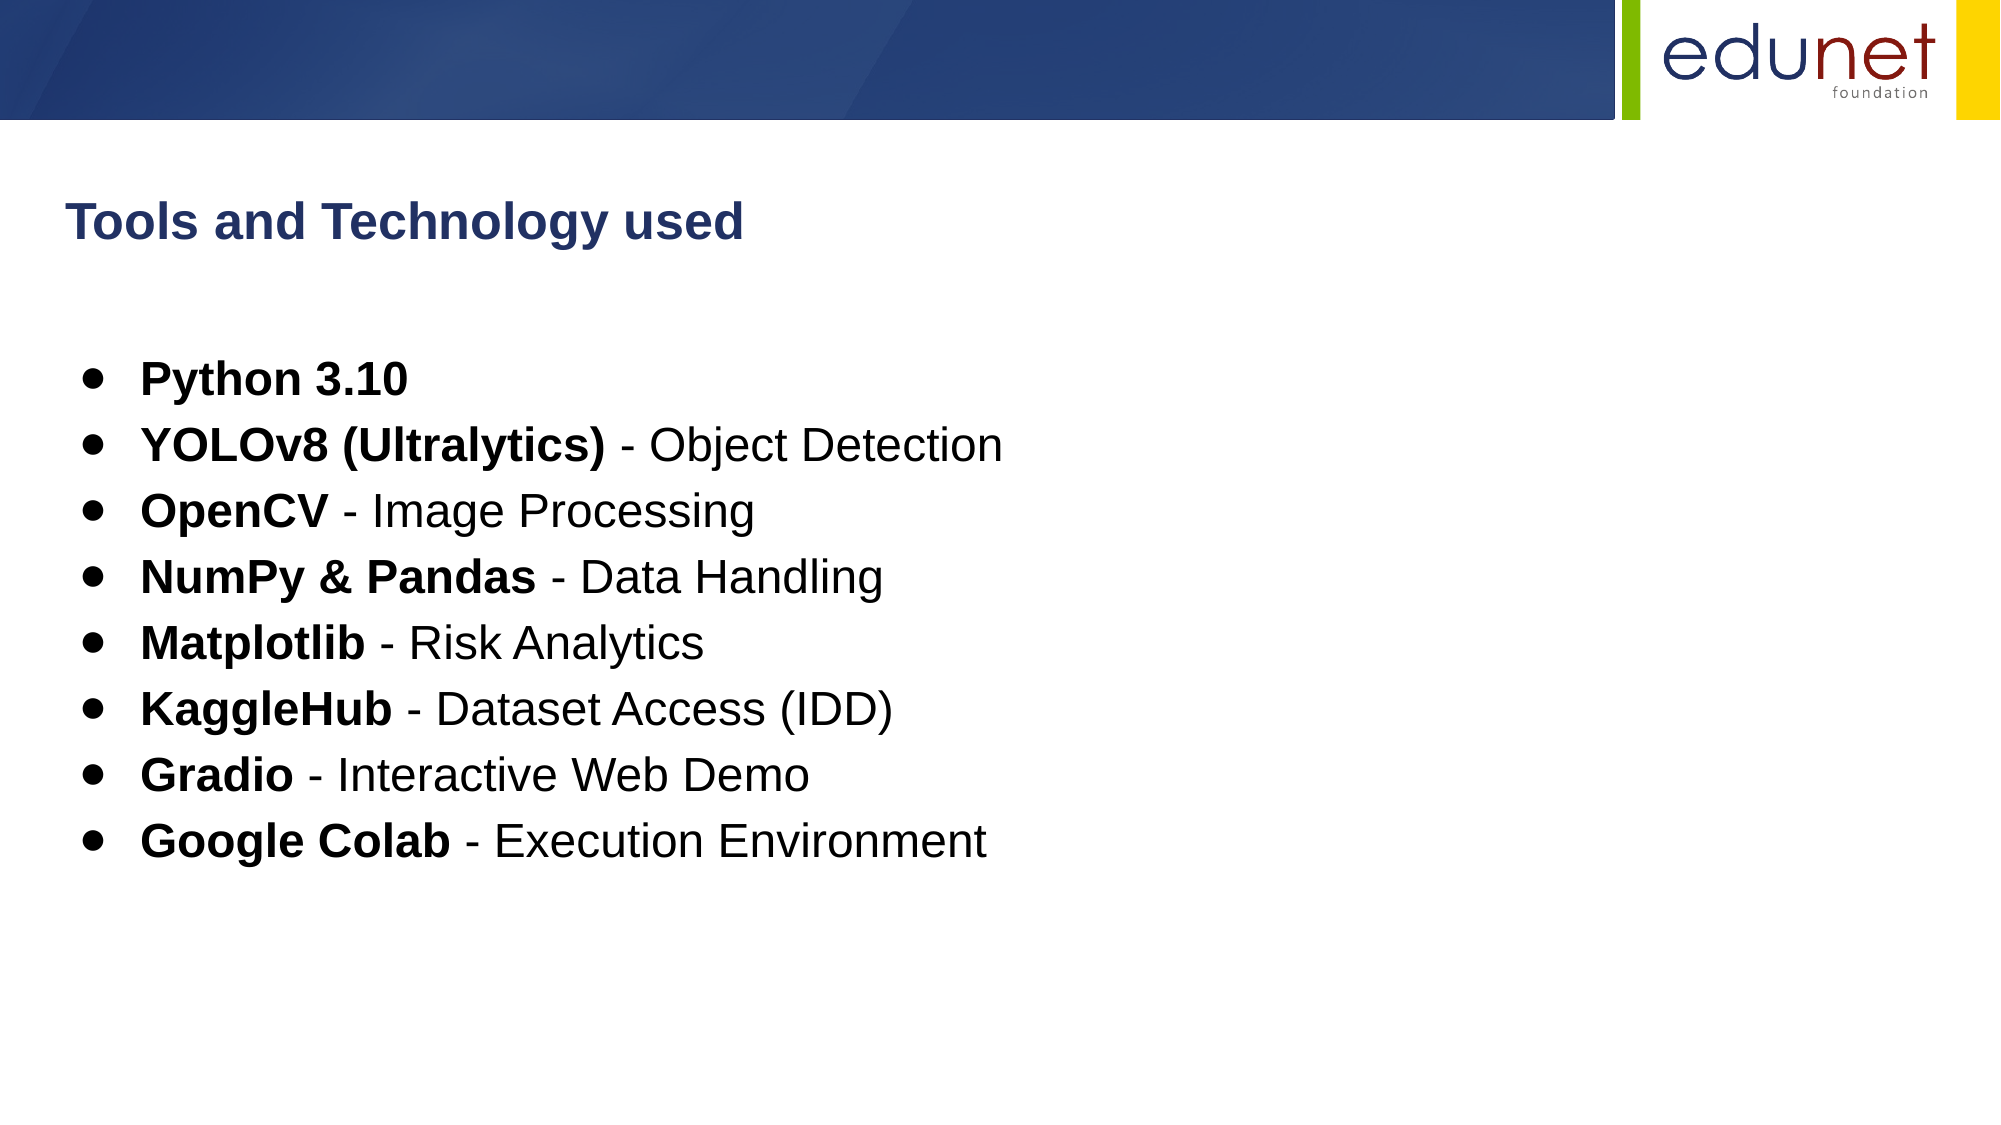

Tools and Technology used
Python 3.10
YOLOv8 (Ultralytics) - Object Detection
OpenCV - Image Processing
NumPy & Pandas - Data Handling
Matplotlib - Risk Analytics
KaggleHub - Dataset Access (IDD)
Gradio - Interactive Web Demo
Google Colab - Execution Environment